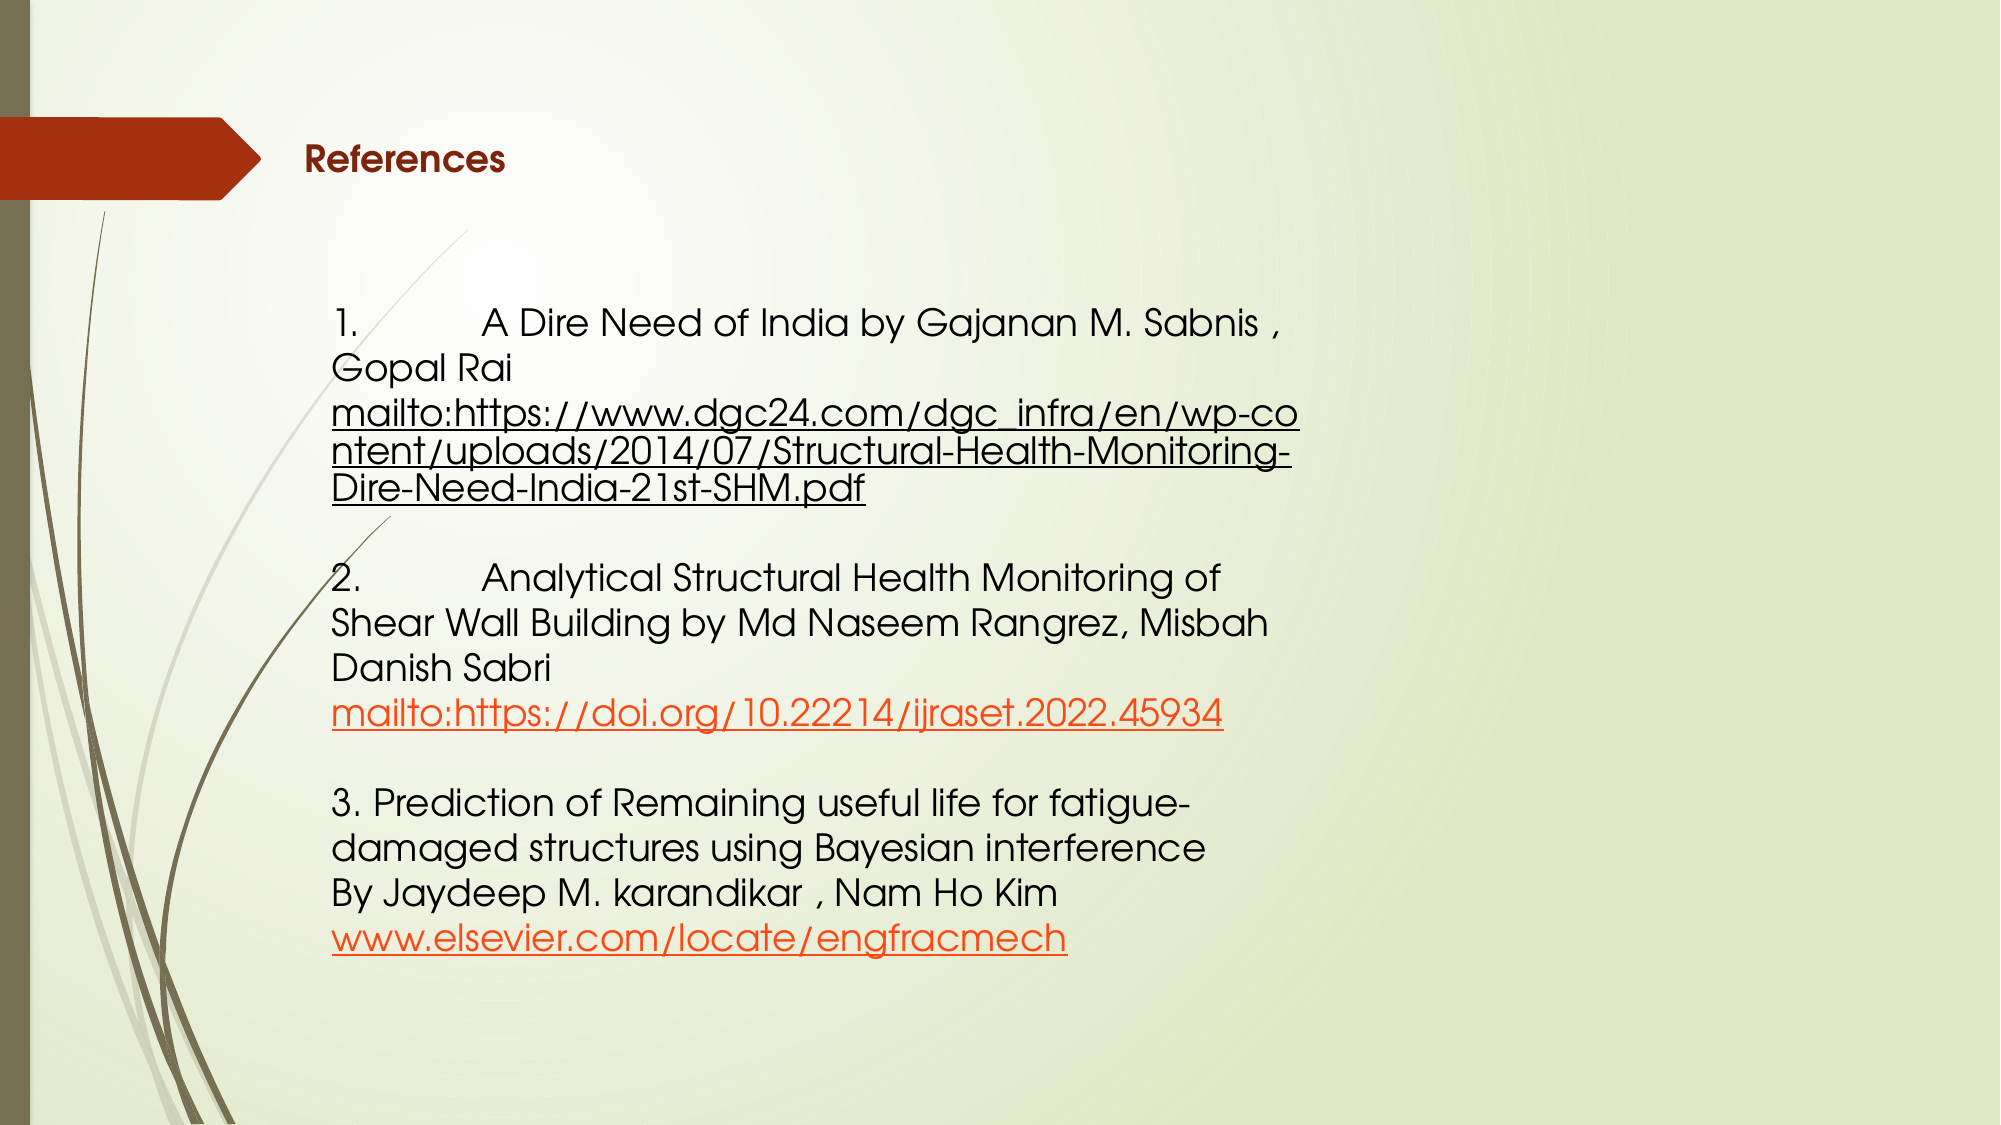

References
1.	A Dire Need of India by Gajanan M. Sabnis , Gopal Rai
mailto:https://www.dgc24.com/dgc_infra/en/wp-content/uploads/2014/07/Structural-Health-Monitoring-Dire-Need-India-21st-SHM.pdf
2.	Analytical Structural Health Monitoring of Shear Wall Building by Md Naseem Rangrez, Misbah Danish Sabri
mailto:https://doi.org/10.22214/ijraset.2022.45934

3. Prediction of Remaining useful life for fatigue-damaged structures using Bayesian interference
By Jaydeep M. karandikar , Nam Ho Kim
www.elsevier.com/locate/engfracmech